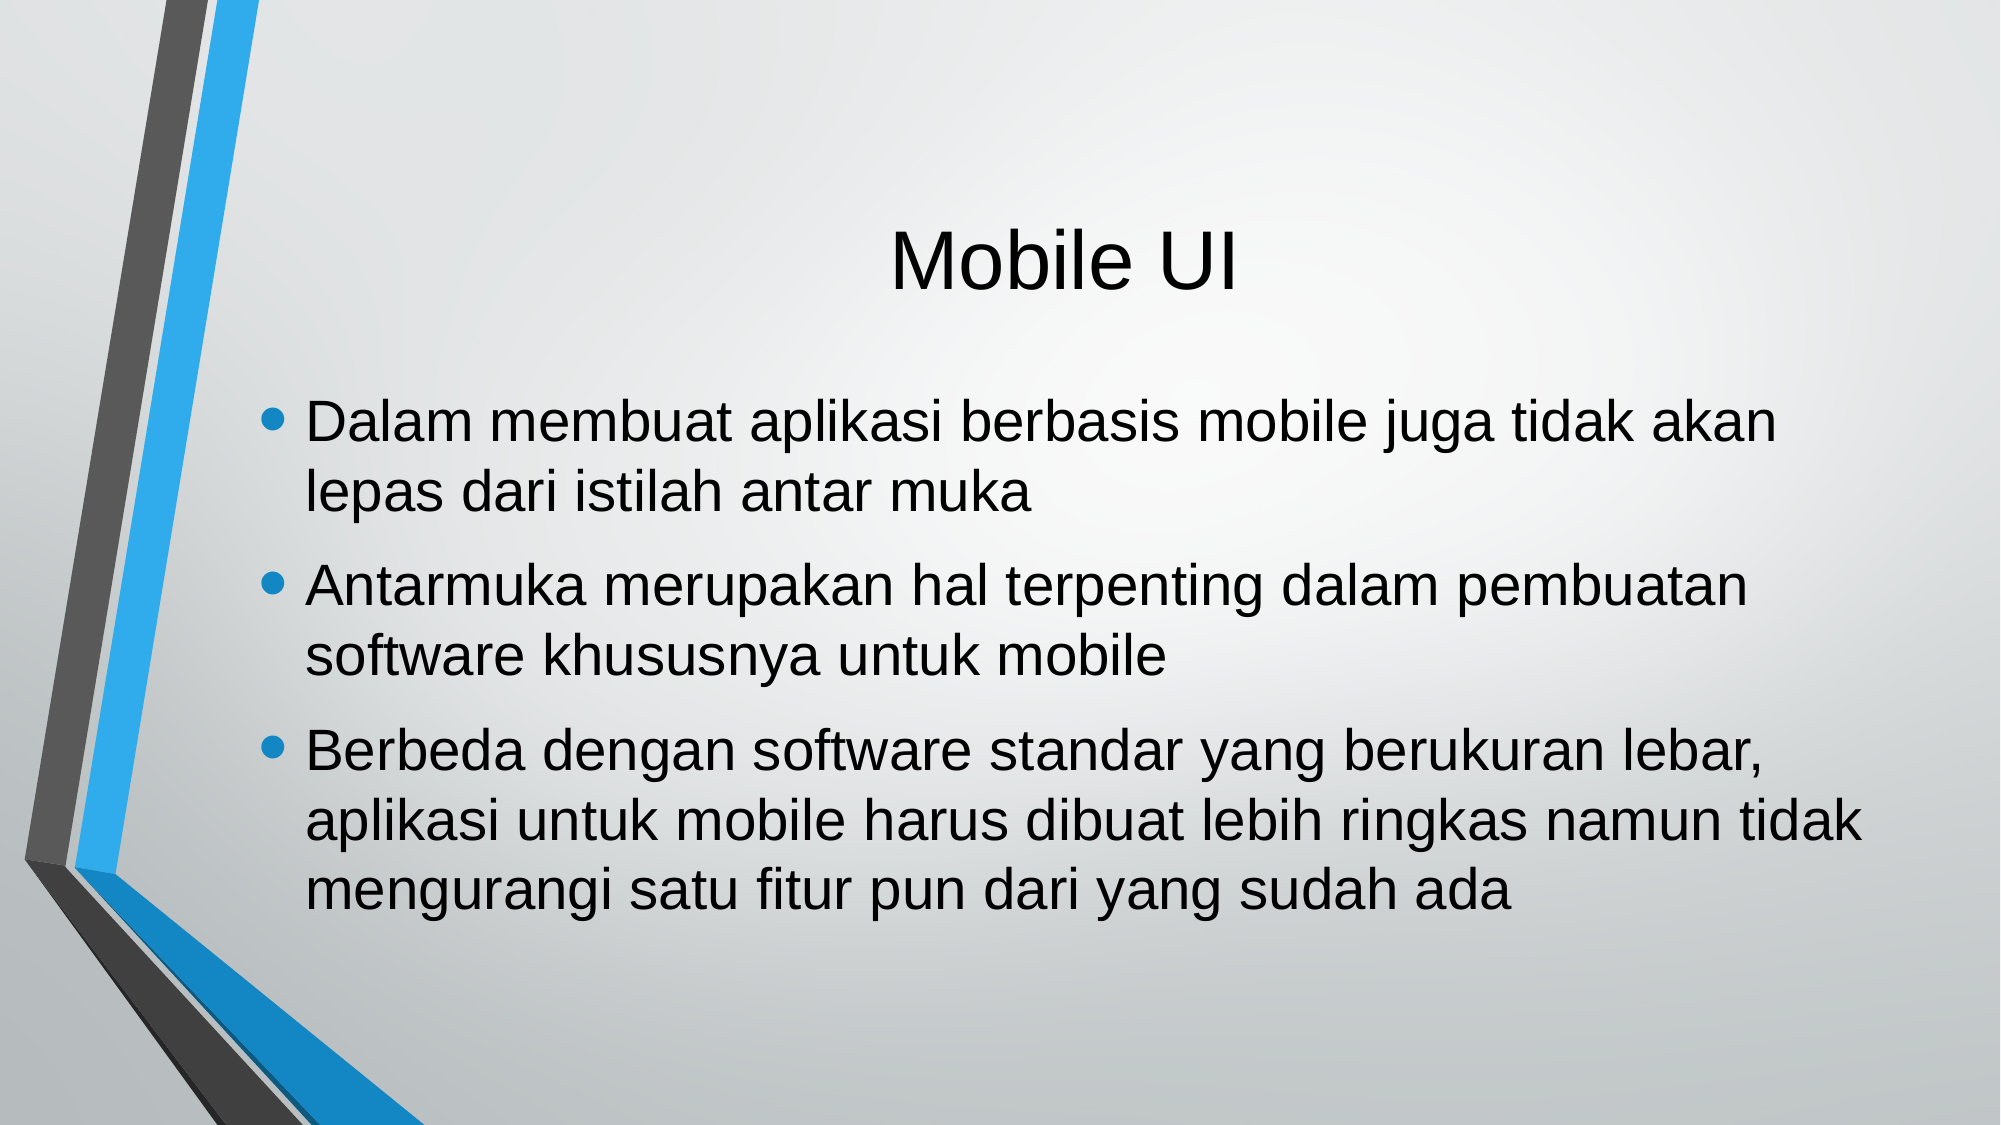

# Mobile UI
Dalam membuat aplikasi berbasis mobile juga tidak akan lepas dari istilah antar muka
Antarmuka merupakan hal terpenting dalam pembuatan software khususnya untuk mobile
Berbeda dengan software standar yang berukuran lebar, aplikasi untuk mobile harus dibuat lebih ringkas namun tidak mengurangi satu fitur pun dari yang sudah ada